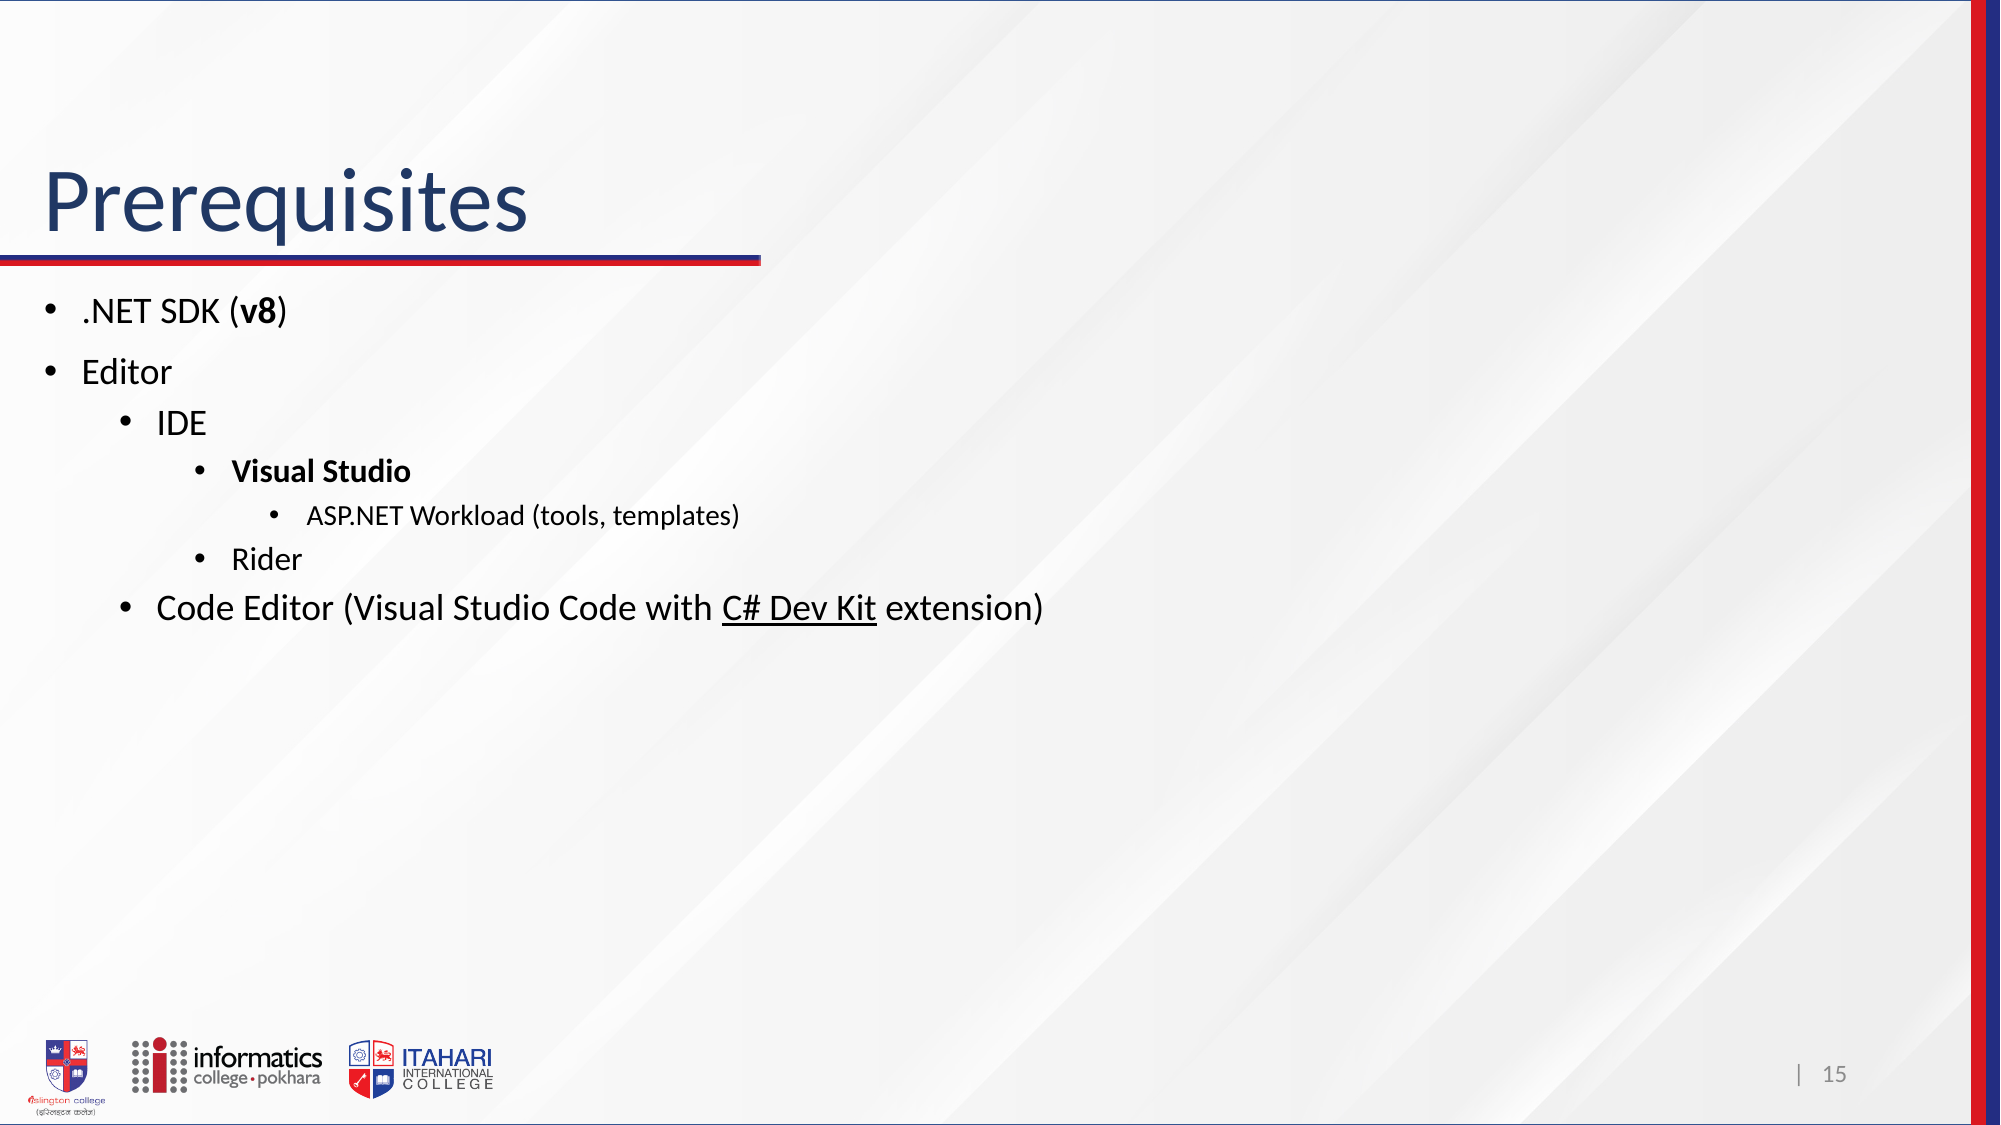

# Prerequisites
.NET SDK (v8)
Editor
IDE
Visual Studio
ASP.NET Workload (tools, templates)
Rider
Code Editor (Visual Studio Code with C# Dev Kit extension)
|   15